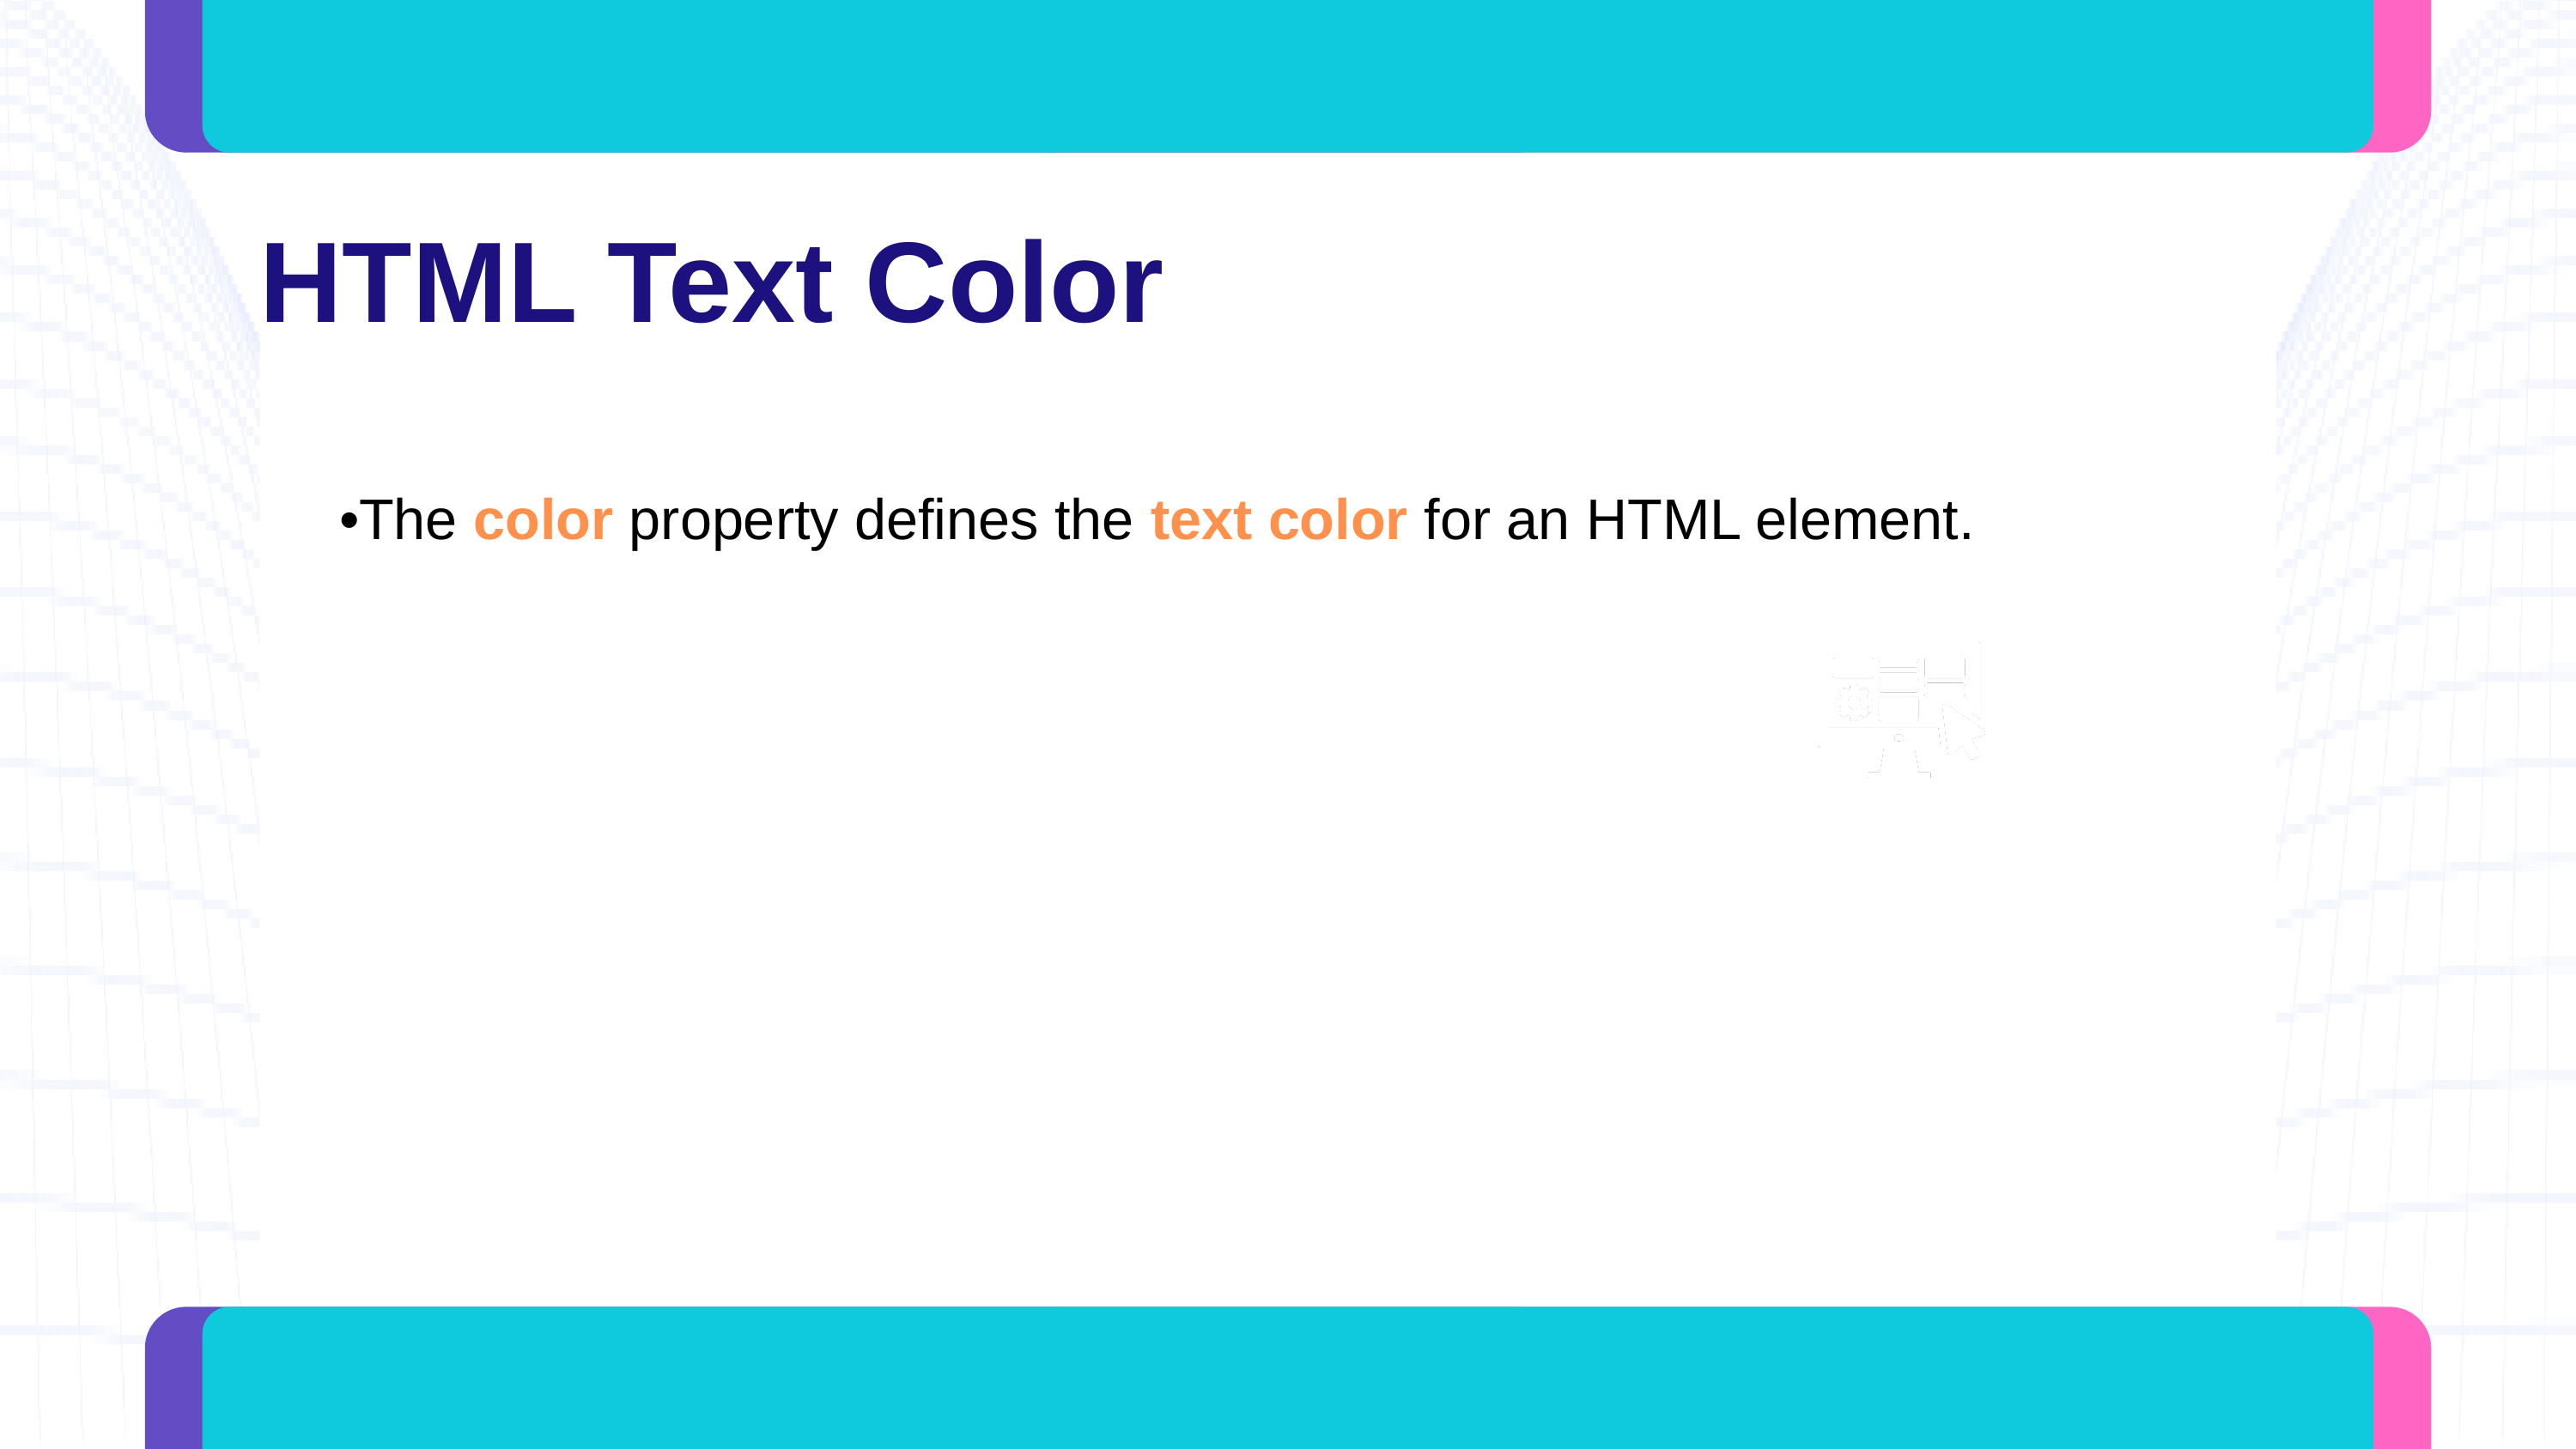

HTML Text Color

•The color property defines the text color for an HTML element.